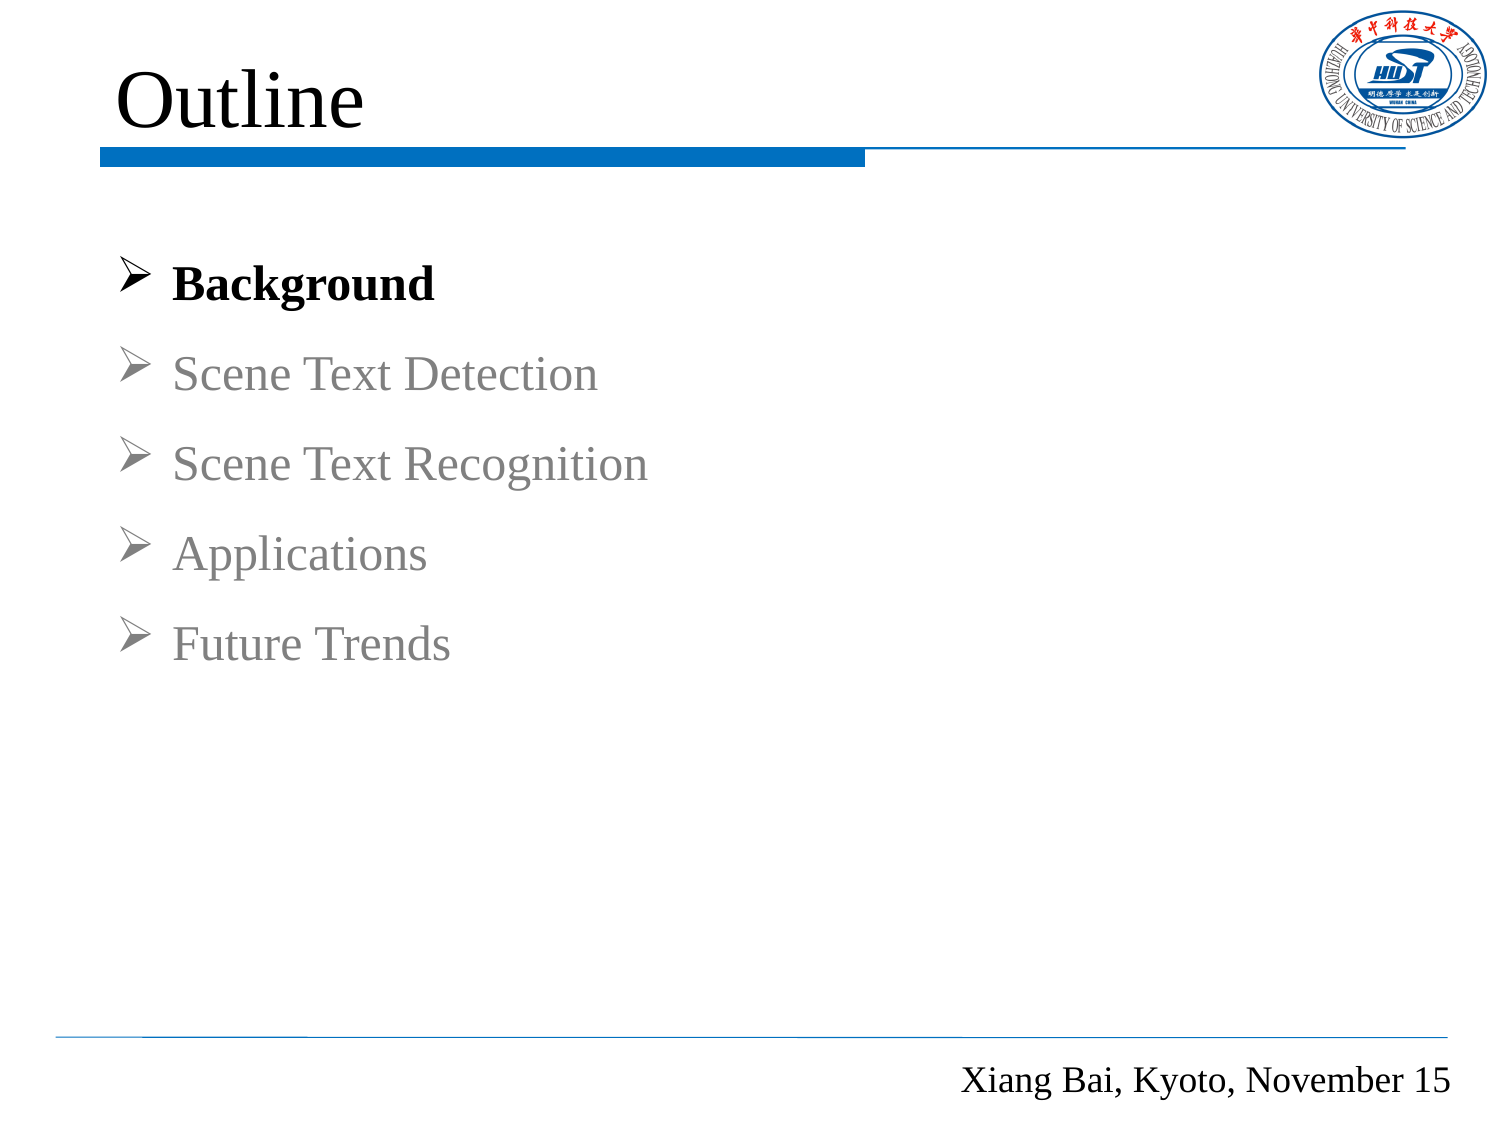

# Outline
Background
Scene Text Detection
Scene Text Recognition
Applications
Future Trends